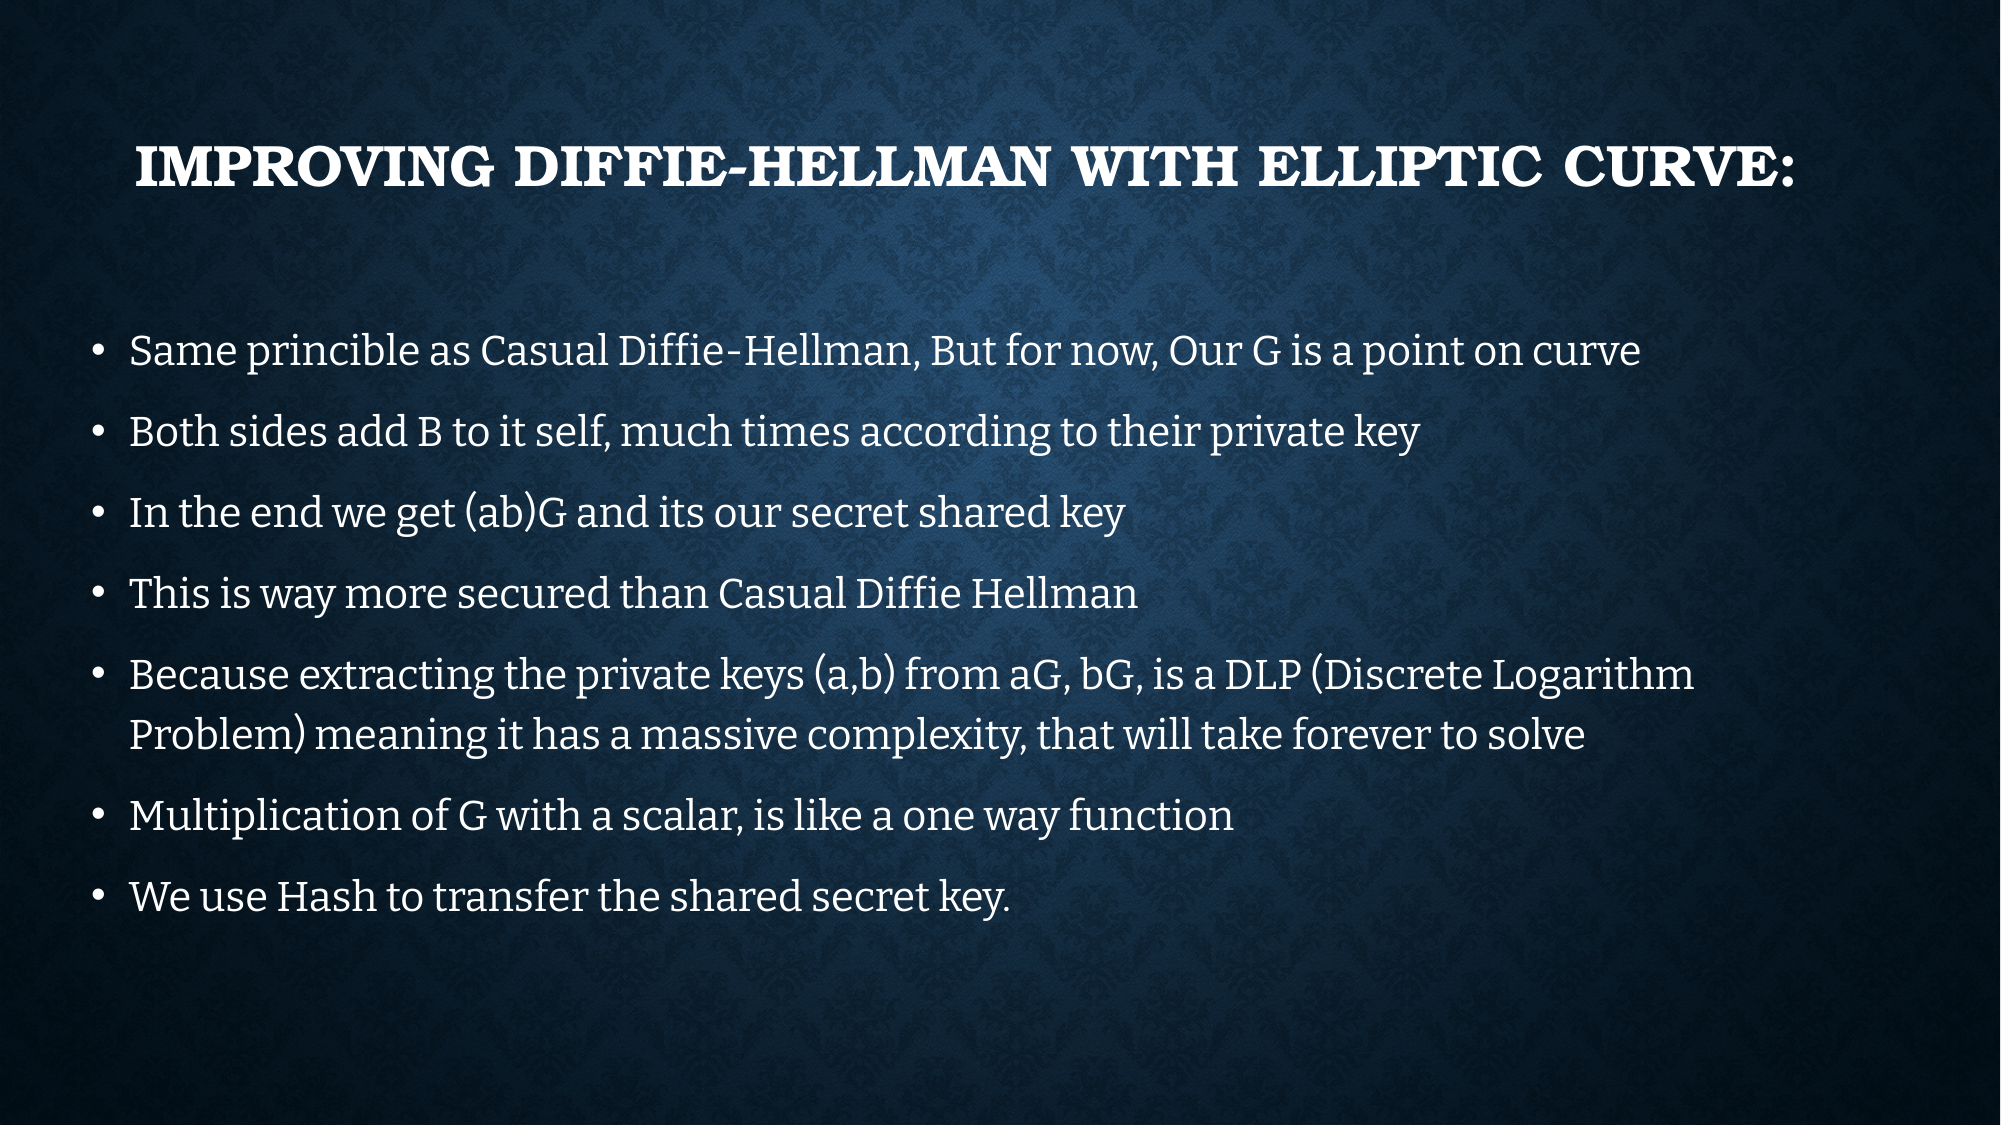

# Improving Diffie-Hellman with Elliptic Curve:
Same princible as Casual Diffie-Hellman, But for now, Our G is a point on curve
Both sides add B to it self, much times according to their private key
In the end we get (ab)G and its our secret shared key
This is way more secured than Casual Diffie Hellman
Because extracting the private keys (a,b) from aG, bG, is a DLP (Discrete Logarithm Problem) meaning it has a massive complexity, that will take forever to solve
Multiplication of G with a scalar, is like a one way function
We use Hash to transfer the shared secret key.